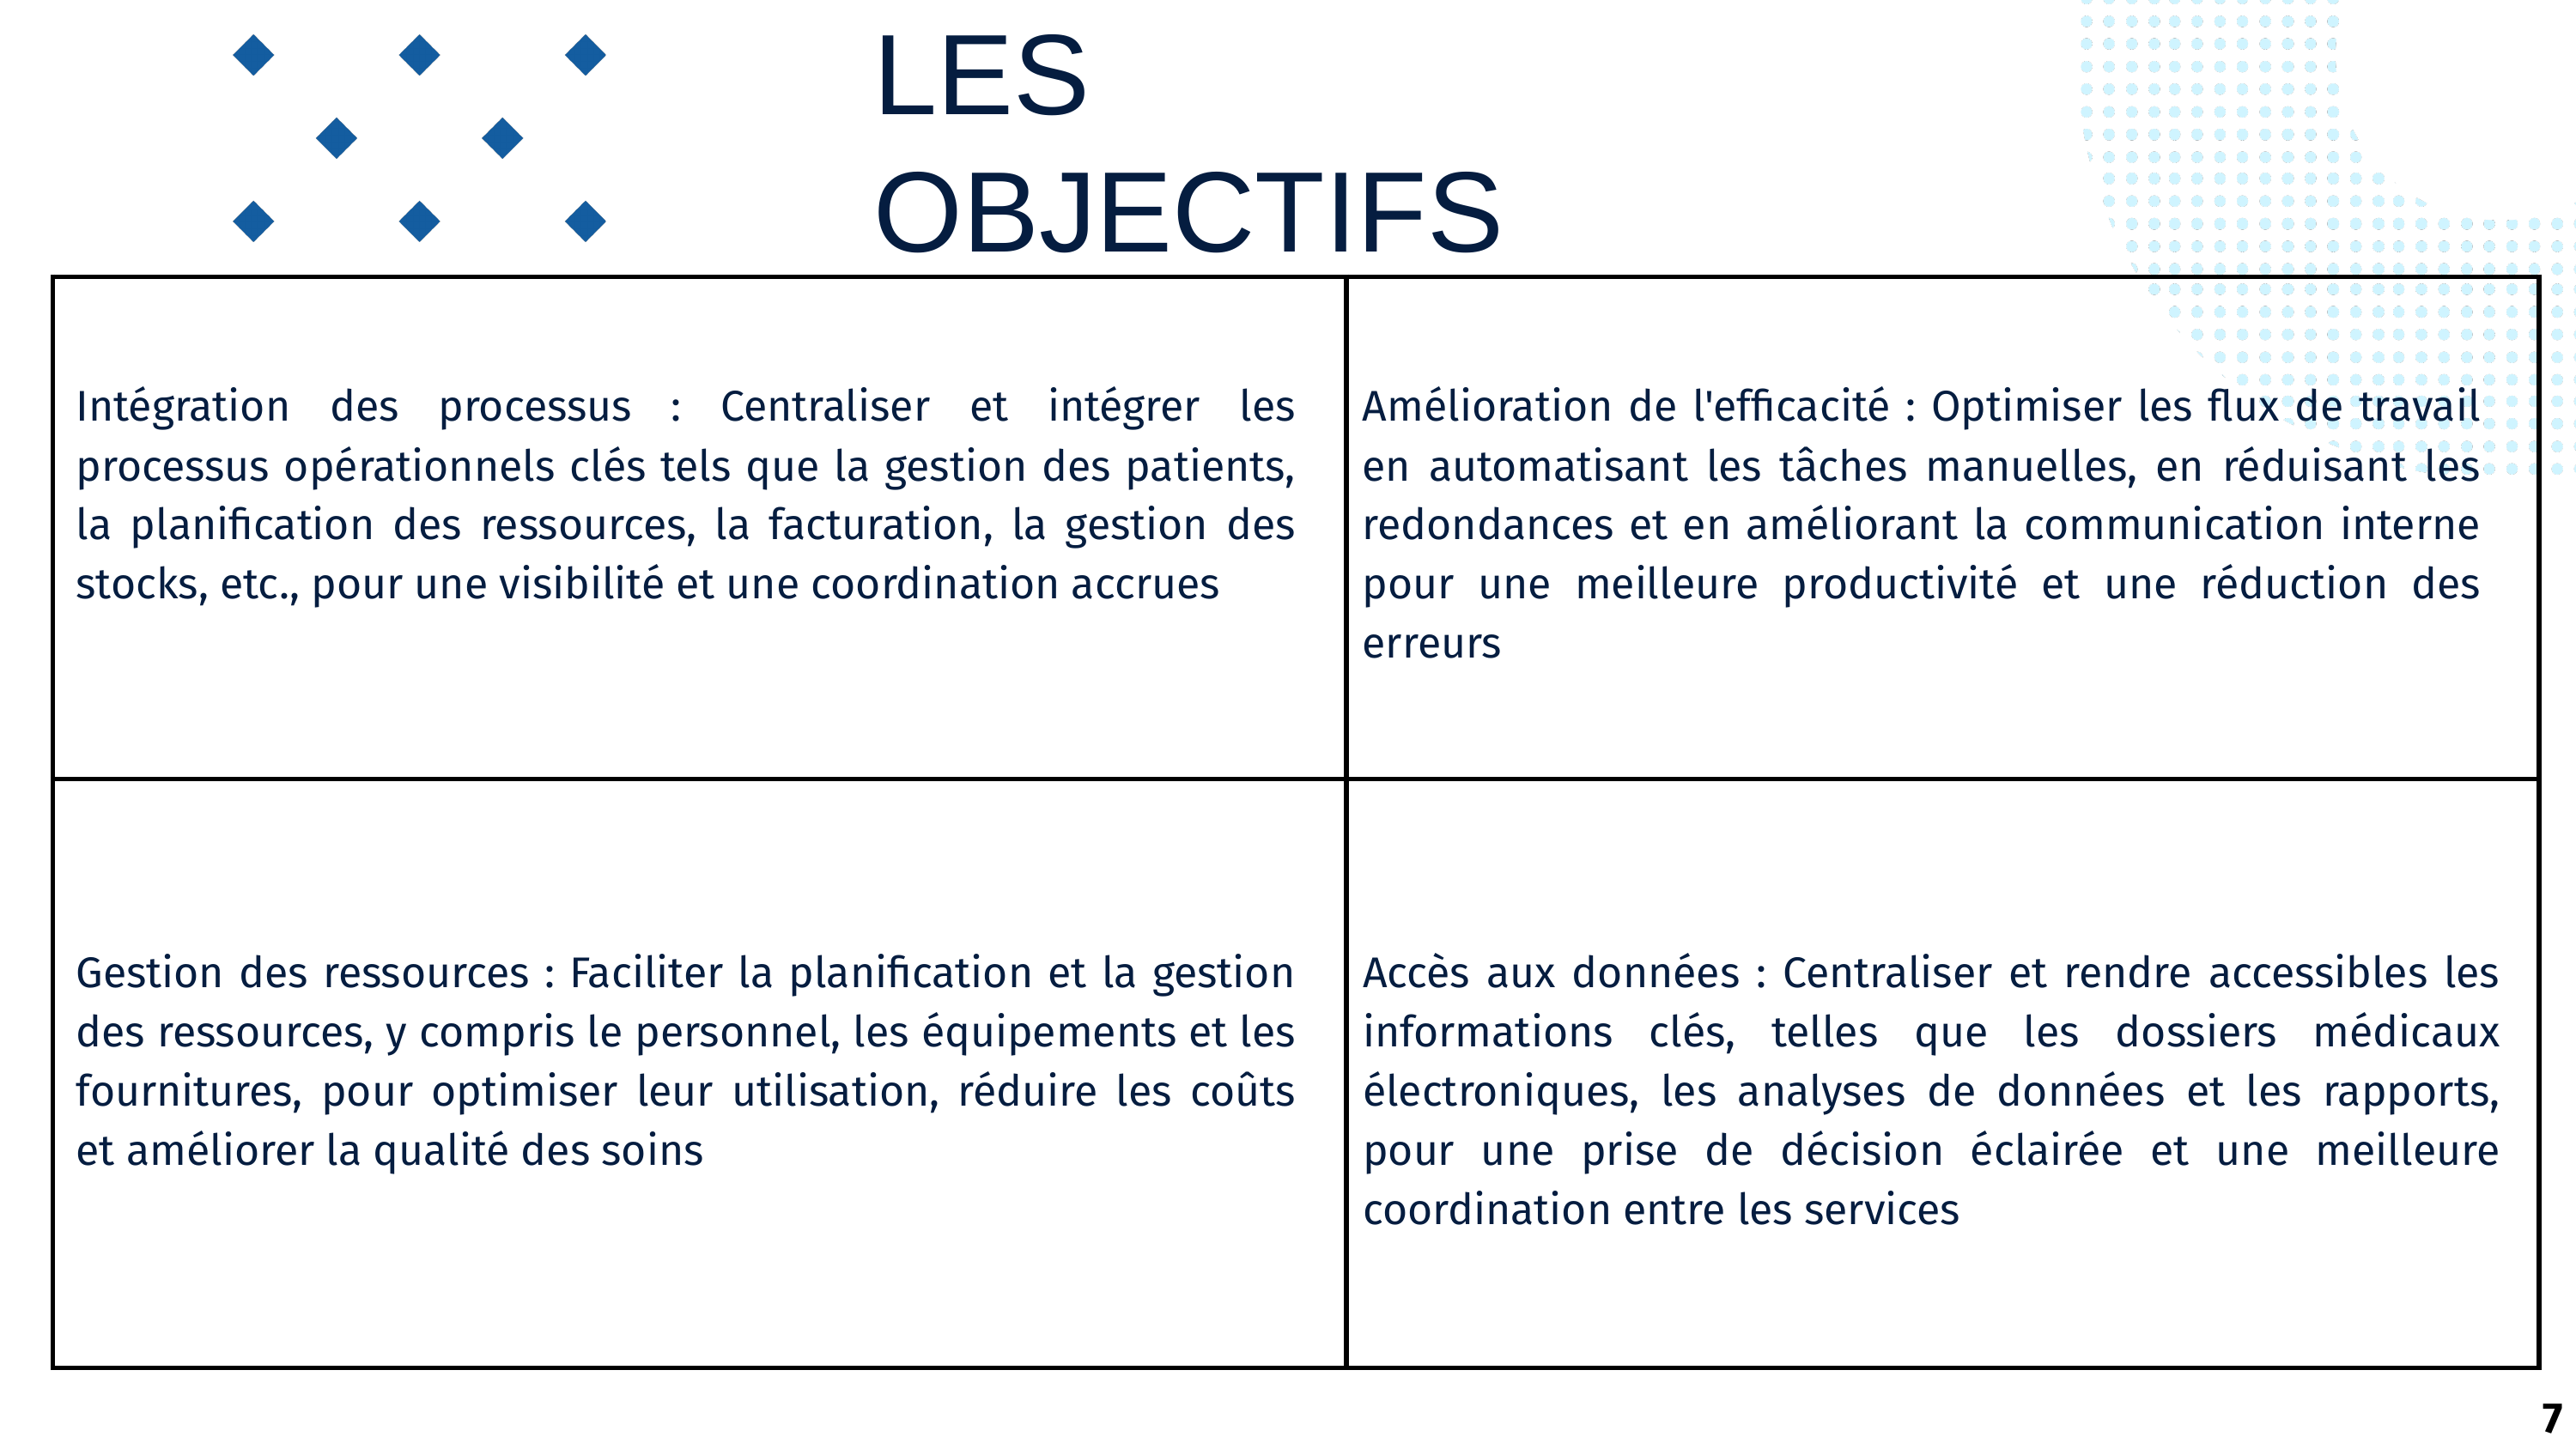

LES OBJECTIFS

|  |  |
| --- | --- |
|  |  |
Intégration des processus : Centraliser et intégrer les processus opérationnels clés tels que la gestion des patients, la planification des ressources, la facturation, la gestion des stocks, etc., pour une visibilité et une coordination accrues
Amélioration de l'efficacité : Optimiser les flux de travail en automatisant les tâches manuelles, en réduisant les redondances et en améliorant la communication interne pour une meilleure productivité et une réduction des erreurs
Gestion des ressources : Faciliter la planification et la gestion des ressources, y compris le personnel, les équipements et les fournitures, pour optimiser leur utilisation, réduire les coûts et améliorer la qualité des soins
Accès aux données : Centraliser et rendre accessibles les informations clés, telles que les dossiers médicaux électroniques, les analyses de données et les rapports, pour une prise de décision éclairée et une meilleure coordination entre les services
7